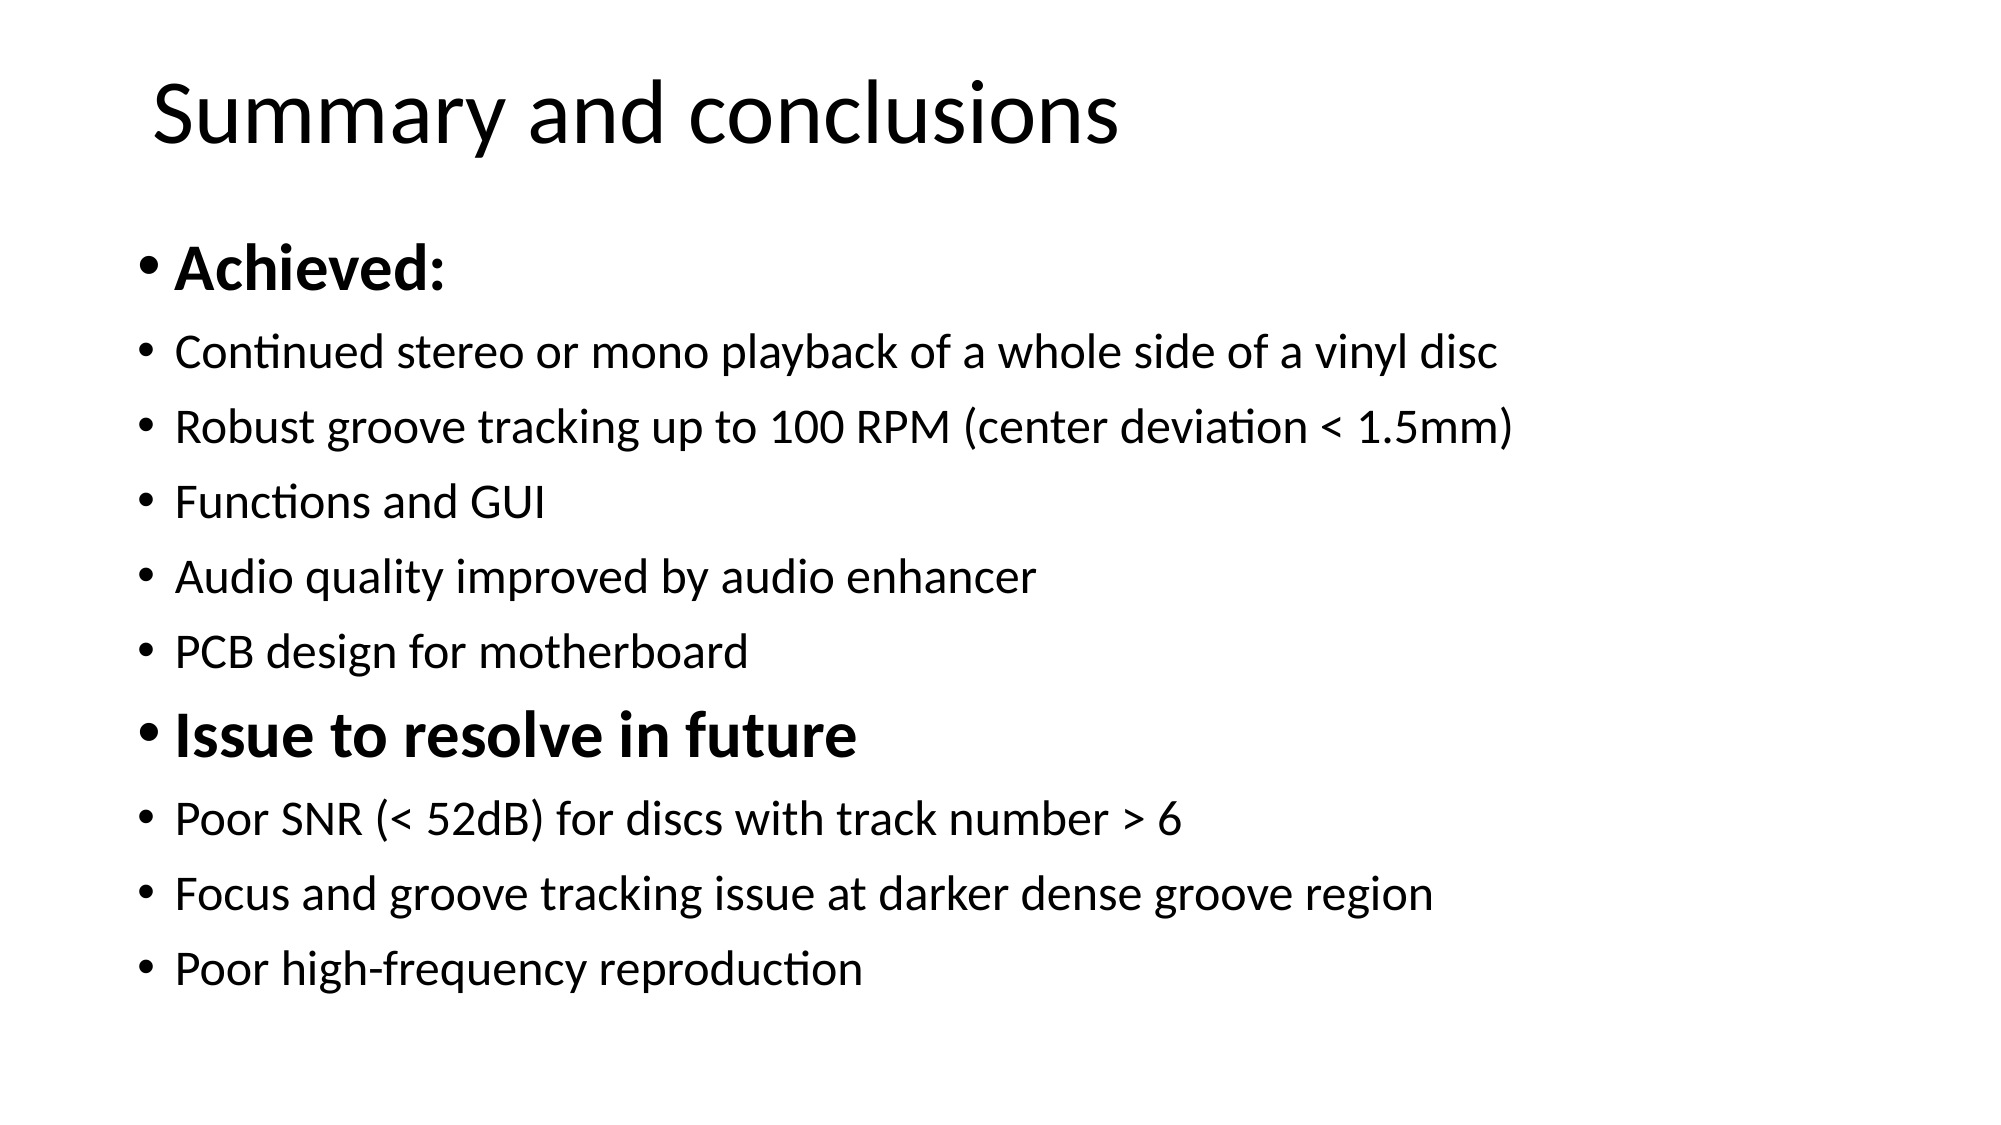

# Summary and conclusions
Achieved:
Continued stereo or mono playback of a whole side of a vinyl disc
Robust groove tracking up to 100 RPM (center deviation < 1.5mm)
Functions and GUI
Audio quality improved by audio enhancer
PCB design for motherboard
Issue to resolve in future
Poor SNR (< 52dB) for discs with track number > 6
Focus and groove tracking issue at darker dense groove region
Poor high-frequency reproduction